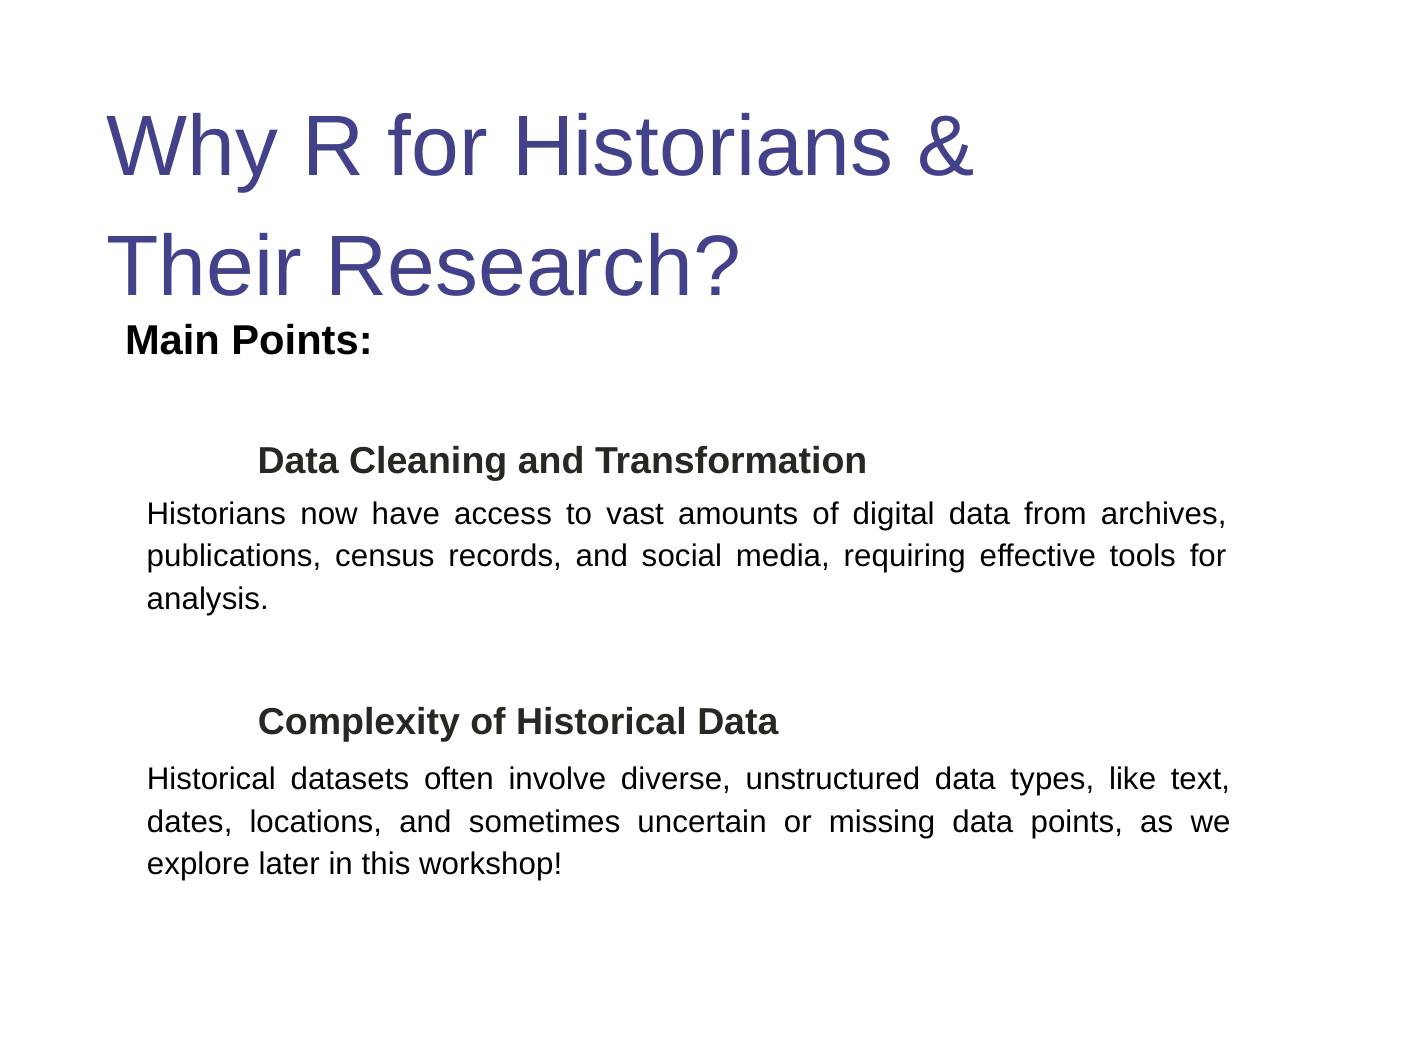

Why R for Historians & Their Research?
Main Points:
Data Cleaning and Transformation
Historians now have access to vast amounts of digital data from archives, publications, census records, and social media, requiring effective tools for analysis.
Complexity of Historical Data
Historical datasets often involve diverse, unstructured data types, like text, dates, locations, and sometimes uncertain or missing data points, as we explore later in this workshop!